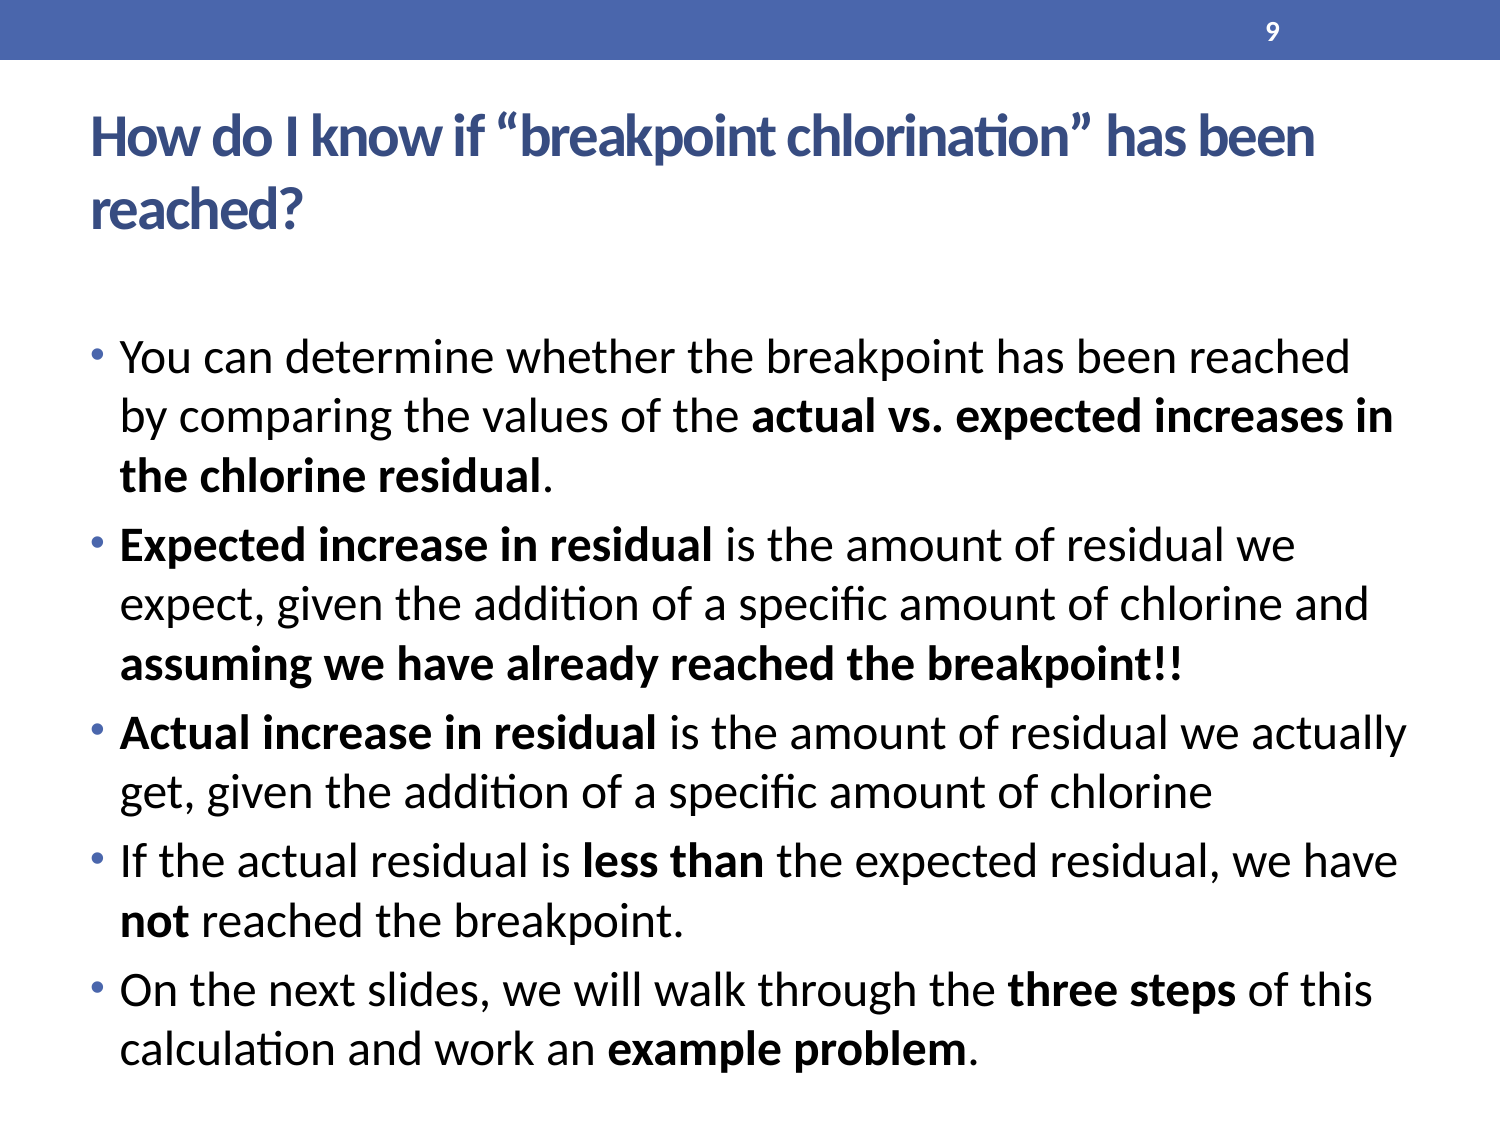

9
# How do I know if “breakpoint chlorination” has been reached?
You can determine whether the breakpoint has been reached by comparing the values of the actual vs. expected increases in the chlorine residual.
Expected increase in residual is the amount of residual we expect, given the addition of a specific amount of chlorine and assuming we have already reached the breakpoint!!
Actual increase in residual is the amount of residual we actually get, given the addition of a specific amount of chlorine
If the actual residual is less than the expected residual, we have not reached the breakpoint.
On the next slides, we will walk through the three steps of this calculation and work an example problem.